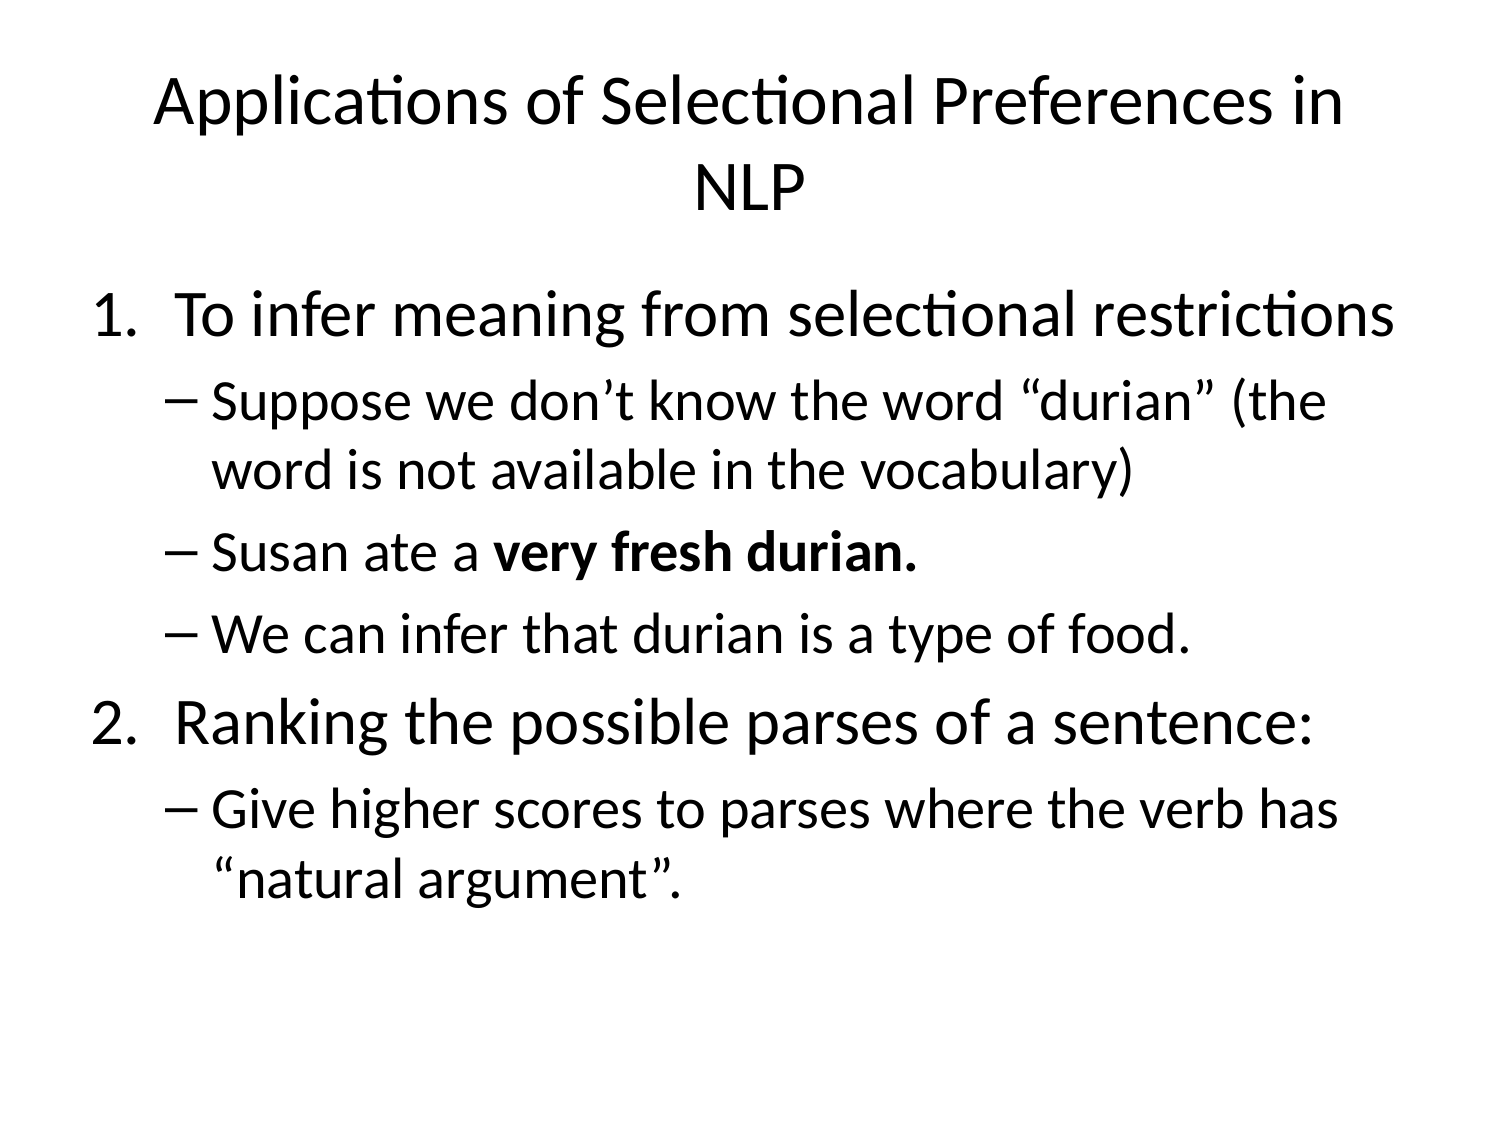

# Applications of Selectional Preferences in NLP
To infer meaning from selectional restrictions
Suppose we don’t know the word “durian” (the word is not available in the vocabulary)
Susan ate a very fresh durian.
We can infer that durian is a type of food.
Ranking the possible parses of a sentence:
Give higher scores to parses where the verb has “natural argument”.